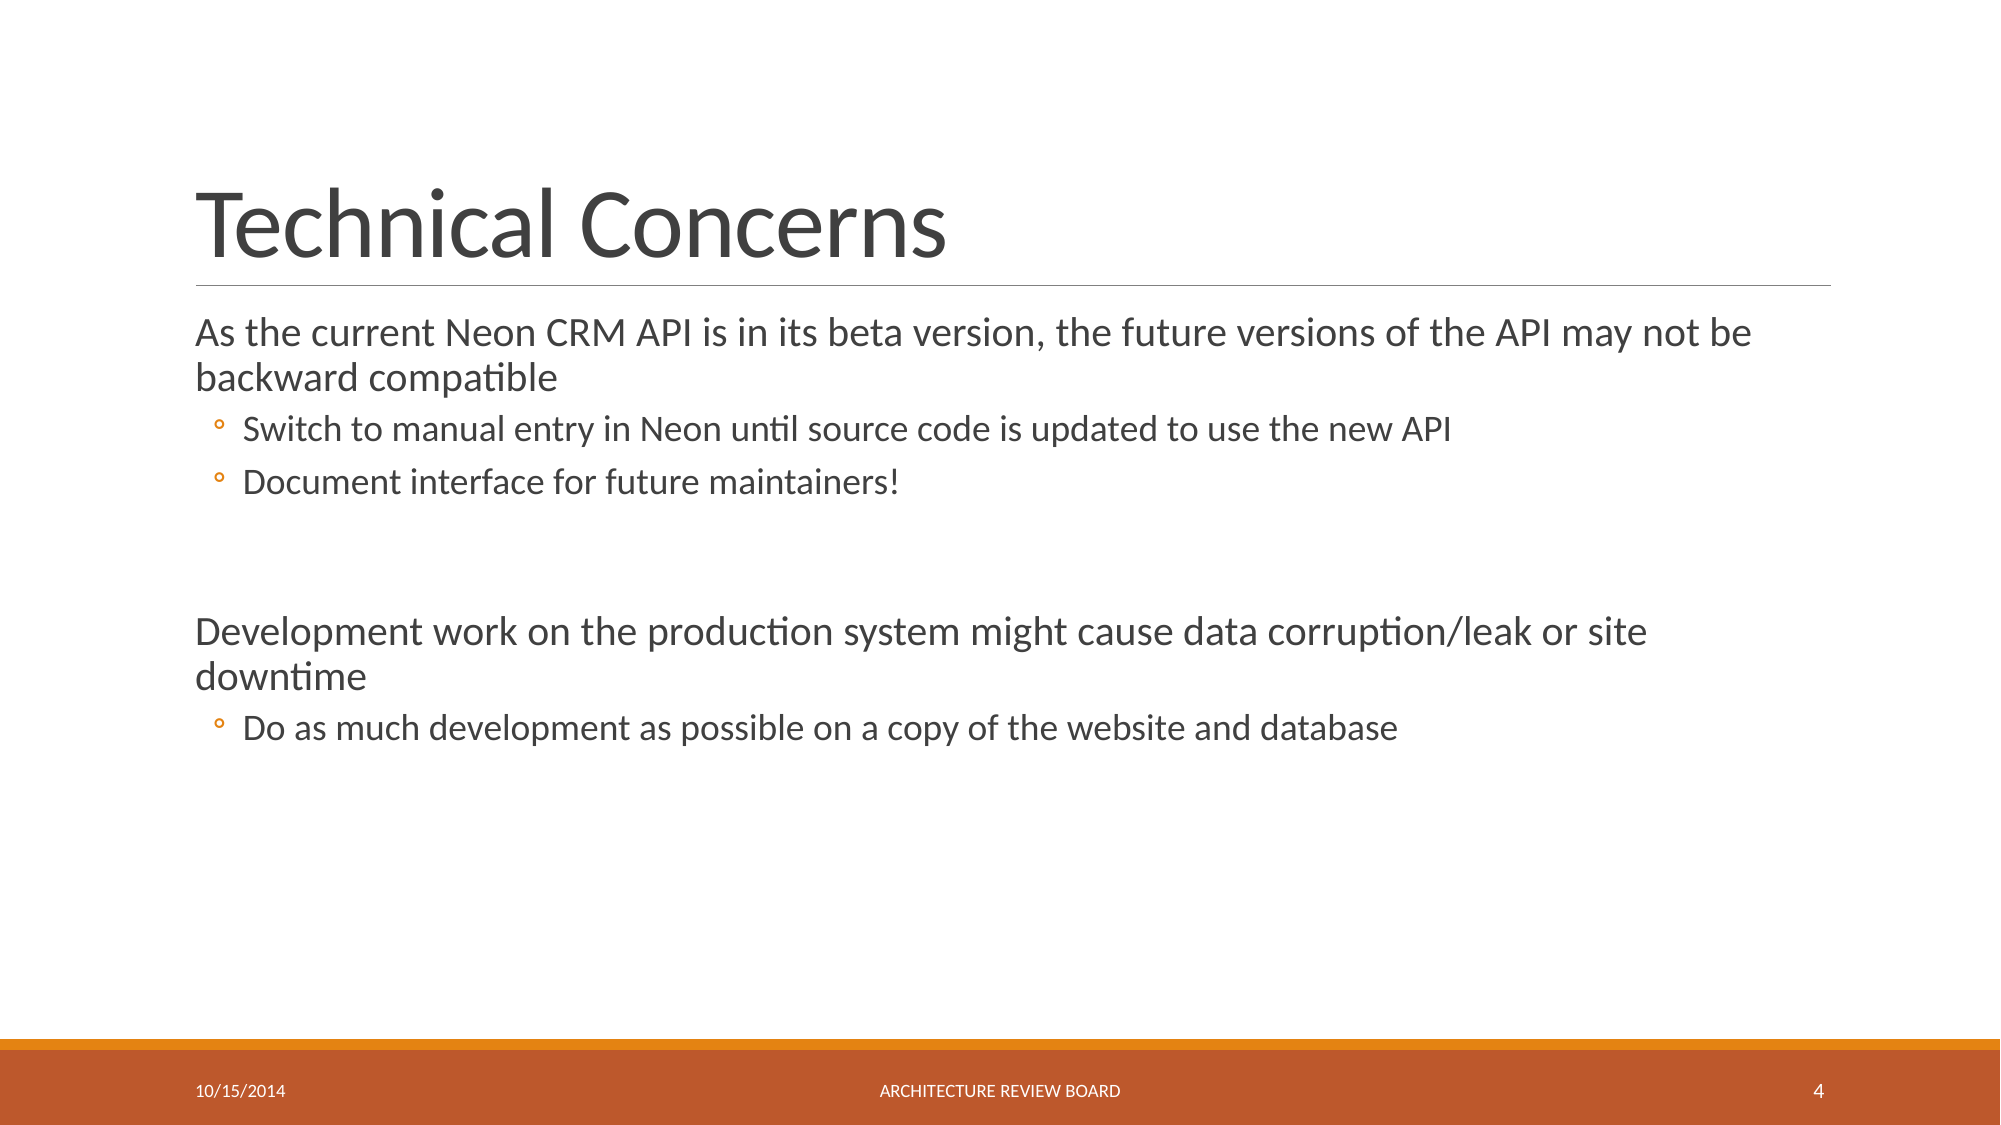

# Technical Concerns
As the current Neon CRM API is in its beta version, the future versions of the API may not be backward compatible
Switch to manual entry in Neon until source code is updated to use the new API
Document interface for future maintainers!

Development work on the production system might cause data corruption/leak or site downtime
Do as much development as possible on a copy of the website and database

10/15/2014
Architecture review board
4